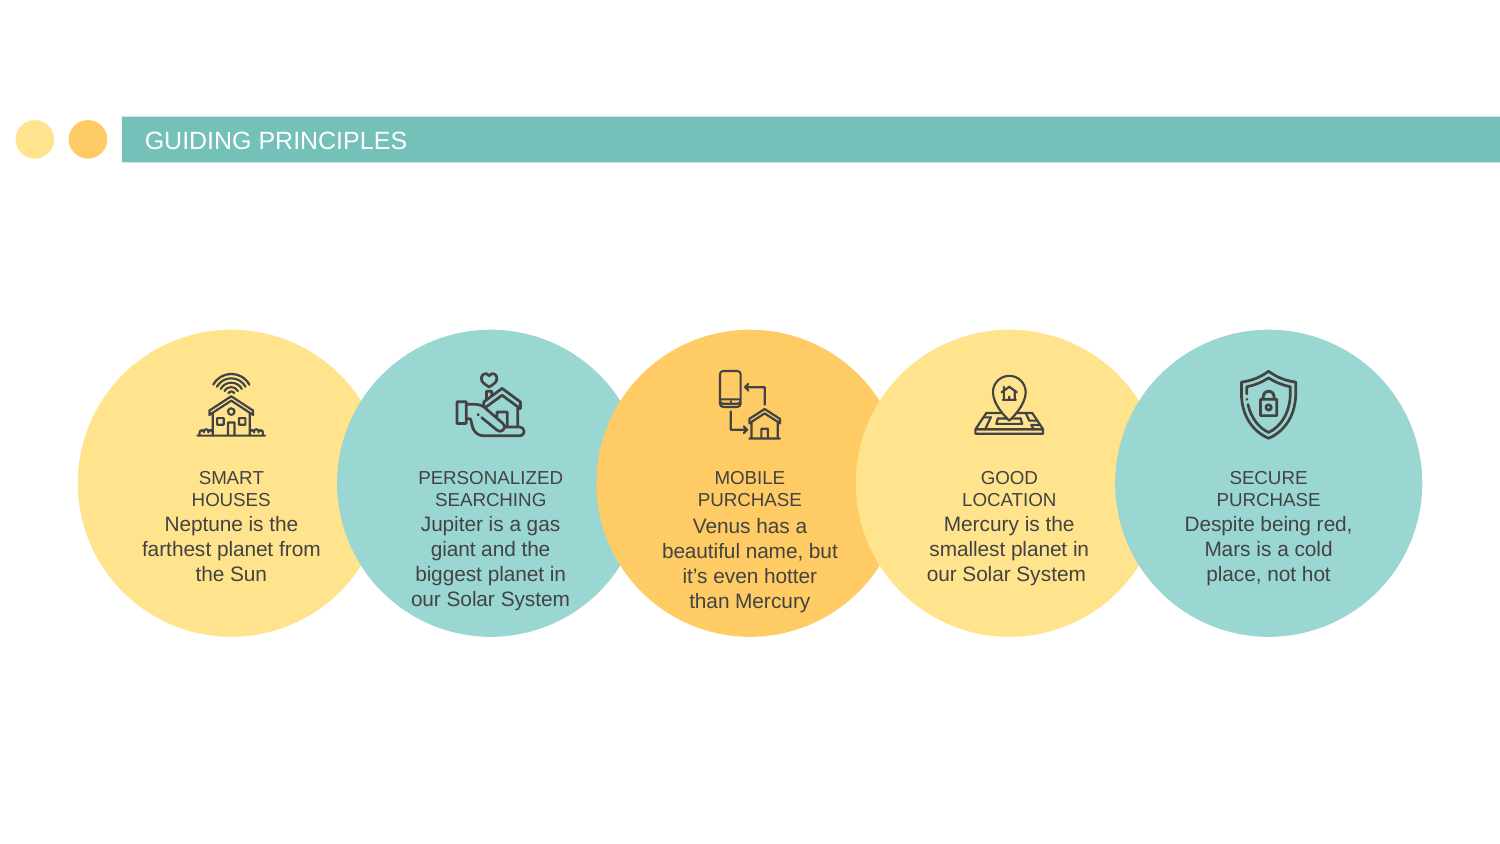

# GUIDING PRINCIPLES

SMART
HOUSES
Neptune is the farthest planet from the Sun
PERSONALIZED
SEARCHING
Jupiter is a gas giant and the biggest planet in our Solar System
MOBILE
PURCHASE
Venus has a beautiful name, but it’s even hotter than Mercury
GOOD
LOCATION
Mercury is the smallest planet in our Solar System
SECURE
PURCHASE
Despite being red, Mars is a cold place, not hot